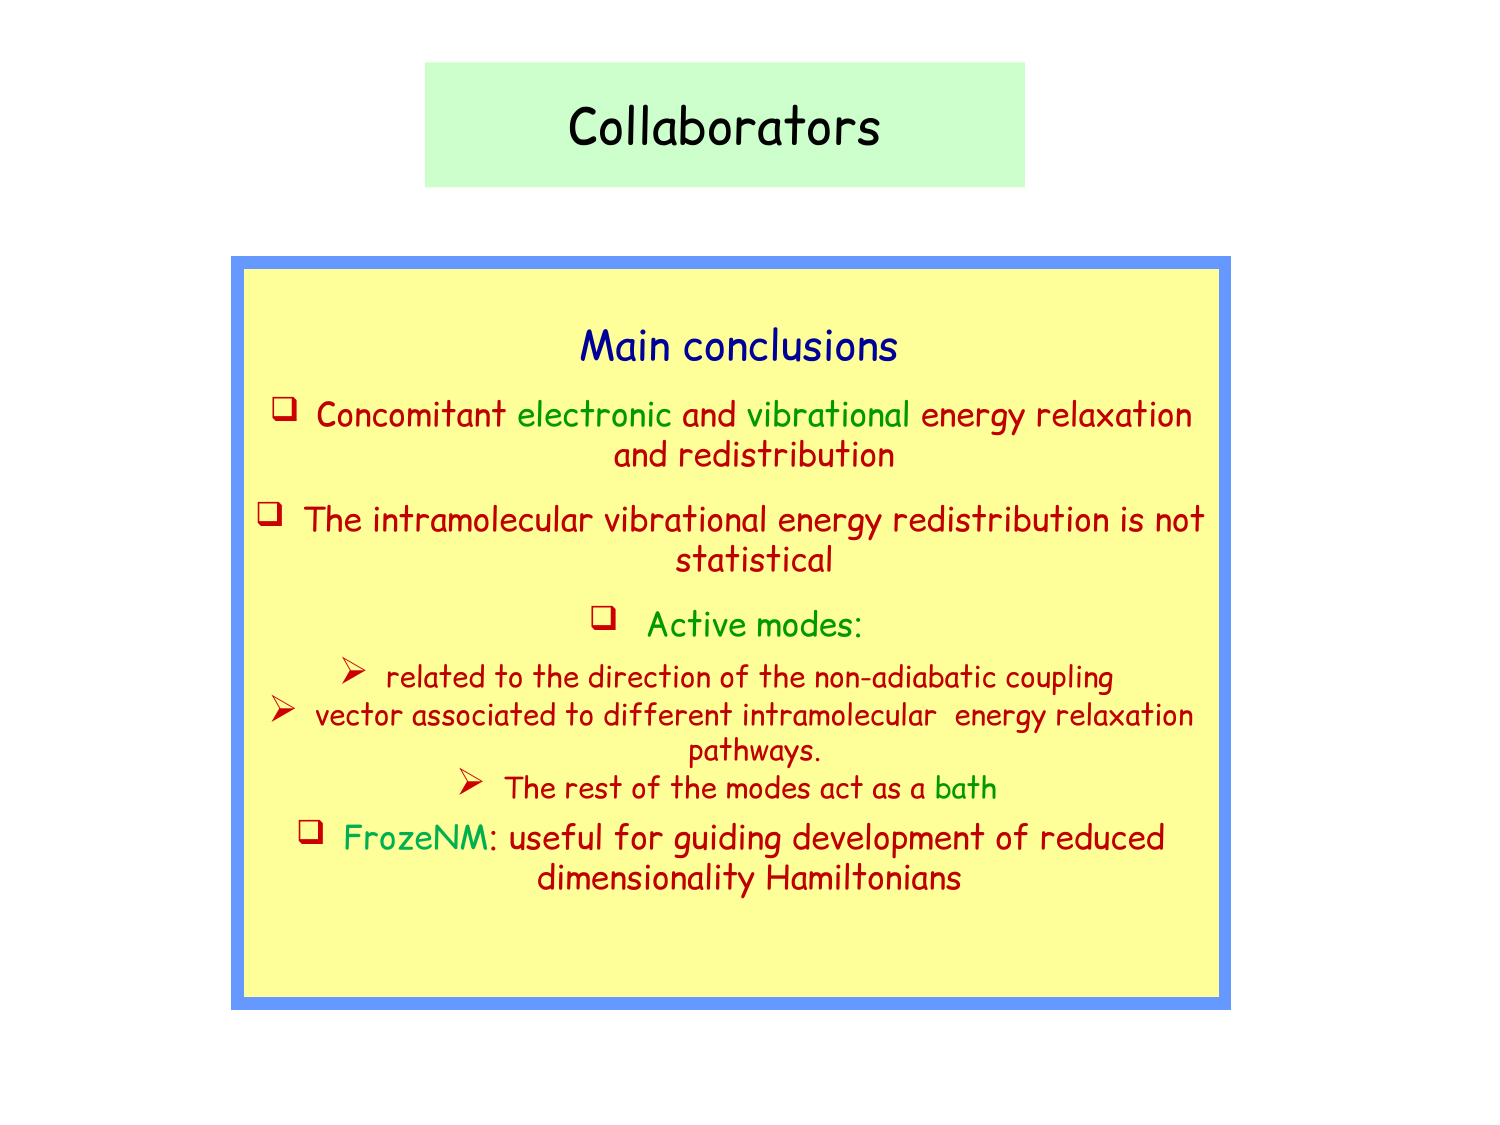

Collaborators

 Main conclusions
Concomitant electronic and vibrational energy relaxation and redistribution
The intramolecular vibrational energy redistribution is not statistical
 Active modes:
related to the direction of the non-adiabatic coupling
vector associated to different intramolecular  energy relaxation pathways.
The rest of the modes act as a bath
FrozeNM: useful for guiding development of reduced dimensionality Hamiltonians